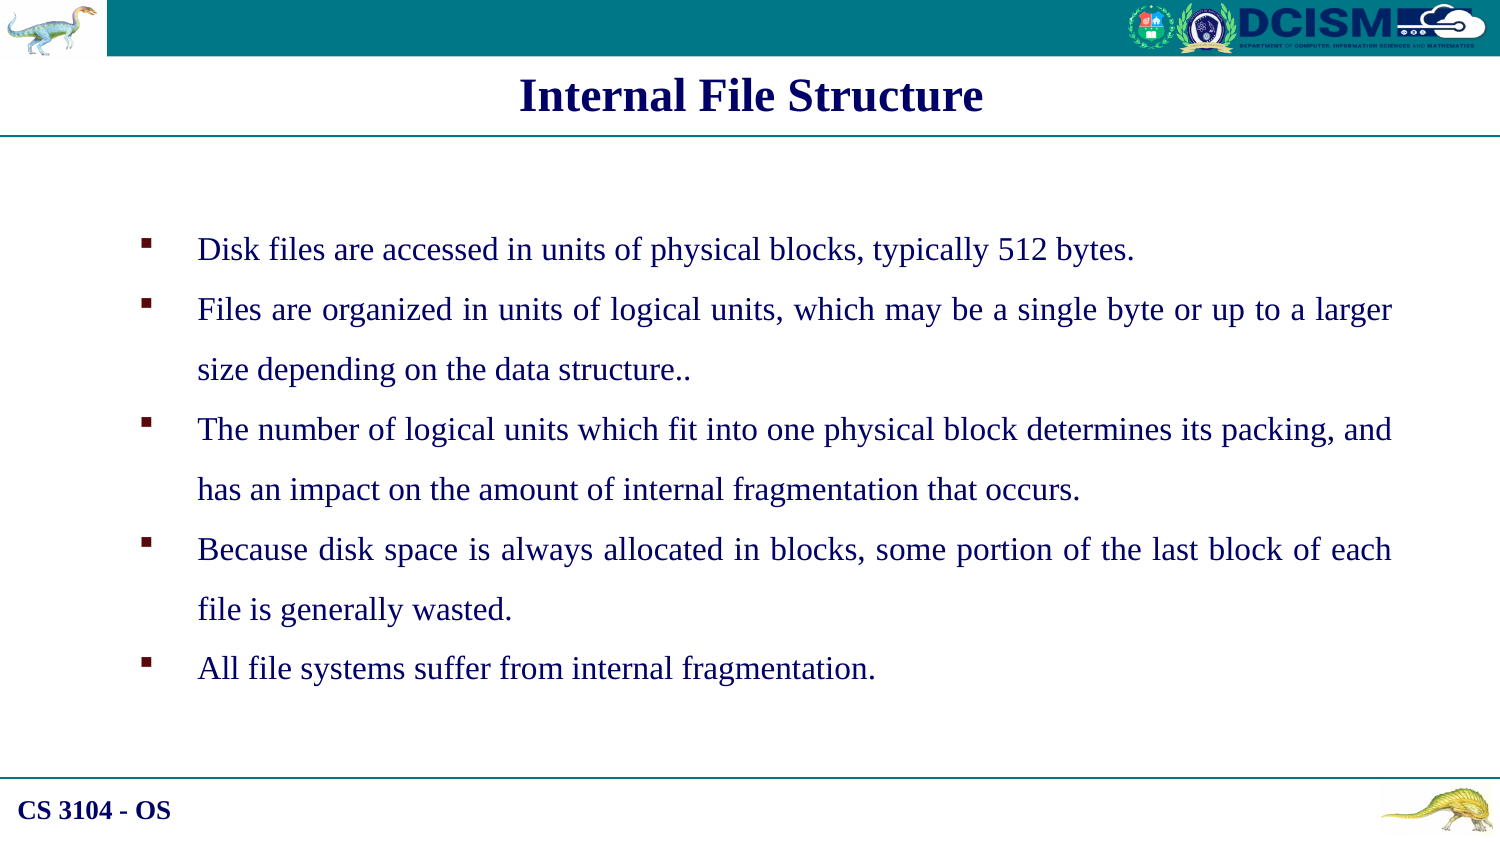

Internal File Structure
Disk files are accessed in units of physical blocks, typically 512 bytes.
Files are organized in units of logical units, which may be a single byte or up to a larger size depending on the data structure..
The number of logical units which fit into one physical block determines its packing, and has an impact on the amount of internal fragmentation that occurs.
Because disk space is always allocated in blocks, some portion of the last block of each file is generally wasted.
All file systems suffer from internal fragmentation.